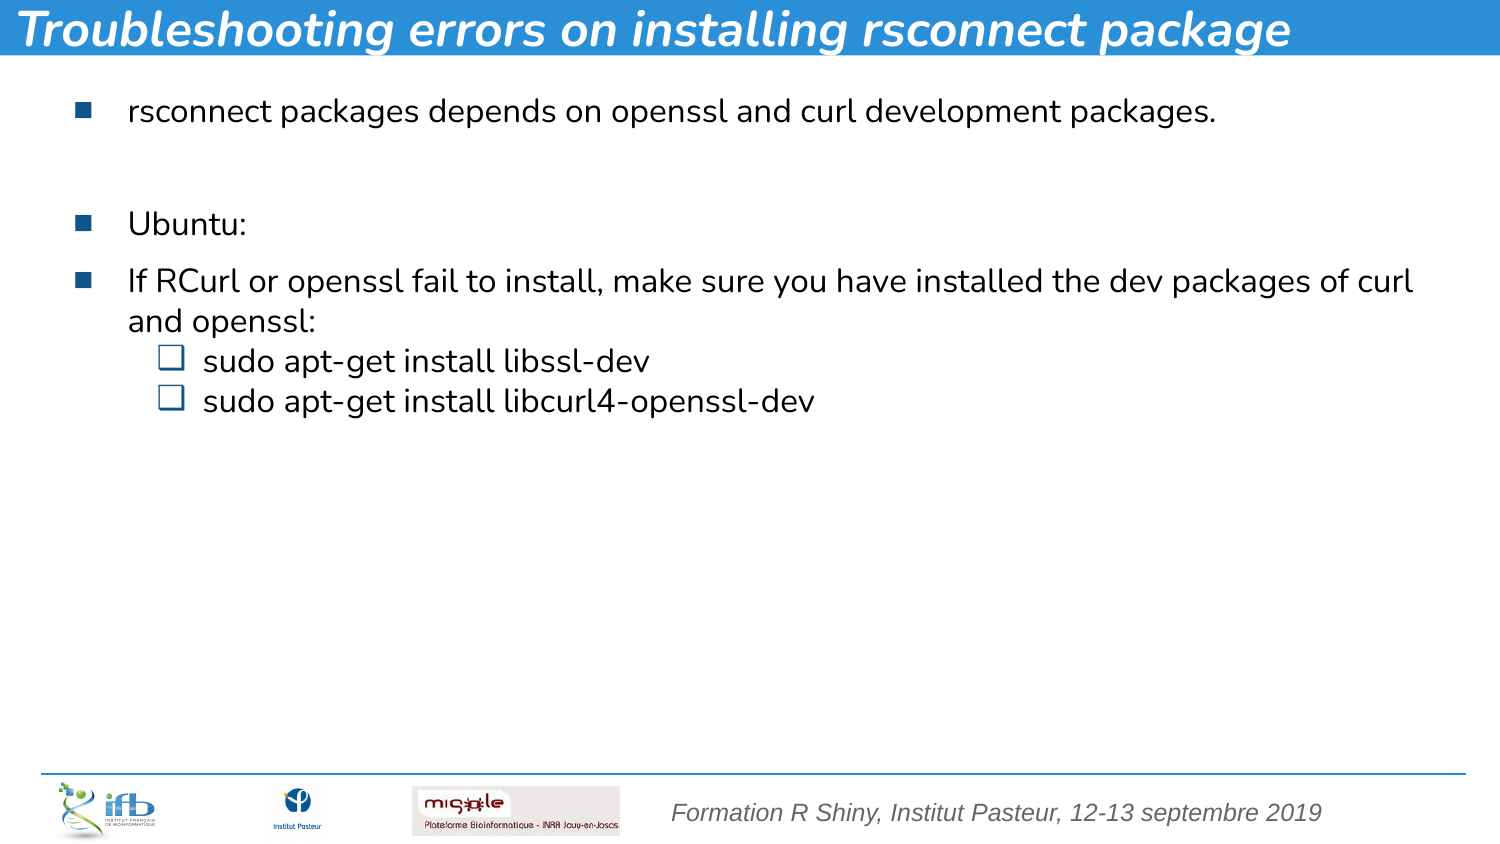

# Troubleshooting errors on installing rsconnect package
rsconnect packages depends on openssl and curl development packages.

Ubuntu:
If RCurl or openssl fail to install, make sure you have installed the dev packages of curl and openssl:
sudo apt-get install libssl-dev
sudo apt-get install libcurl4-openssl-dev